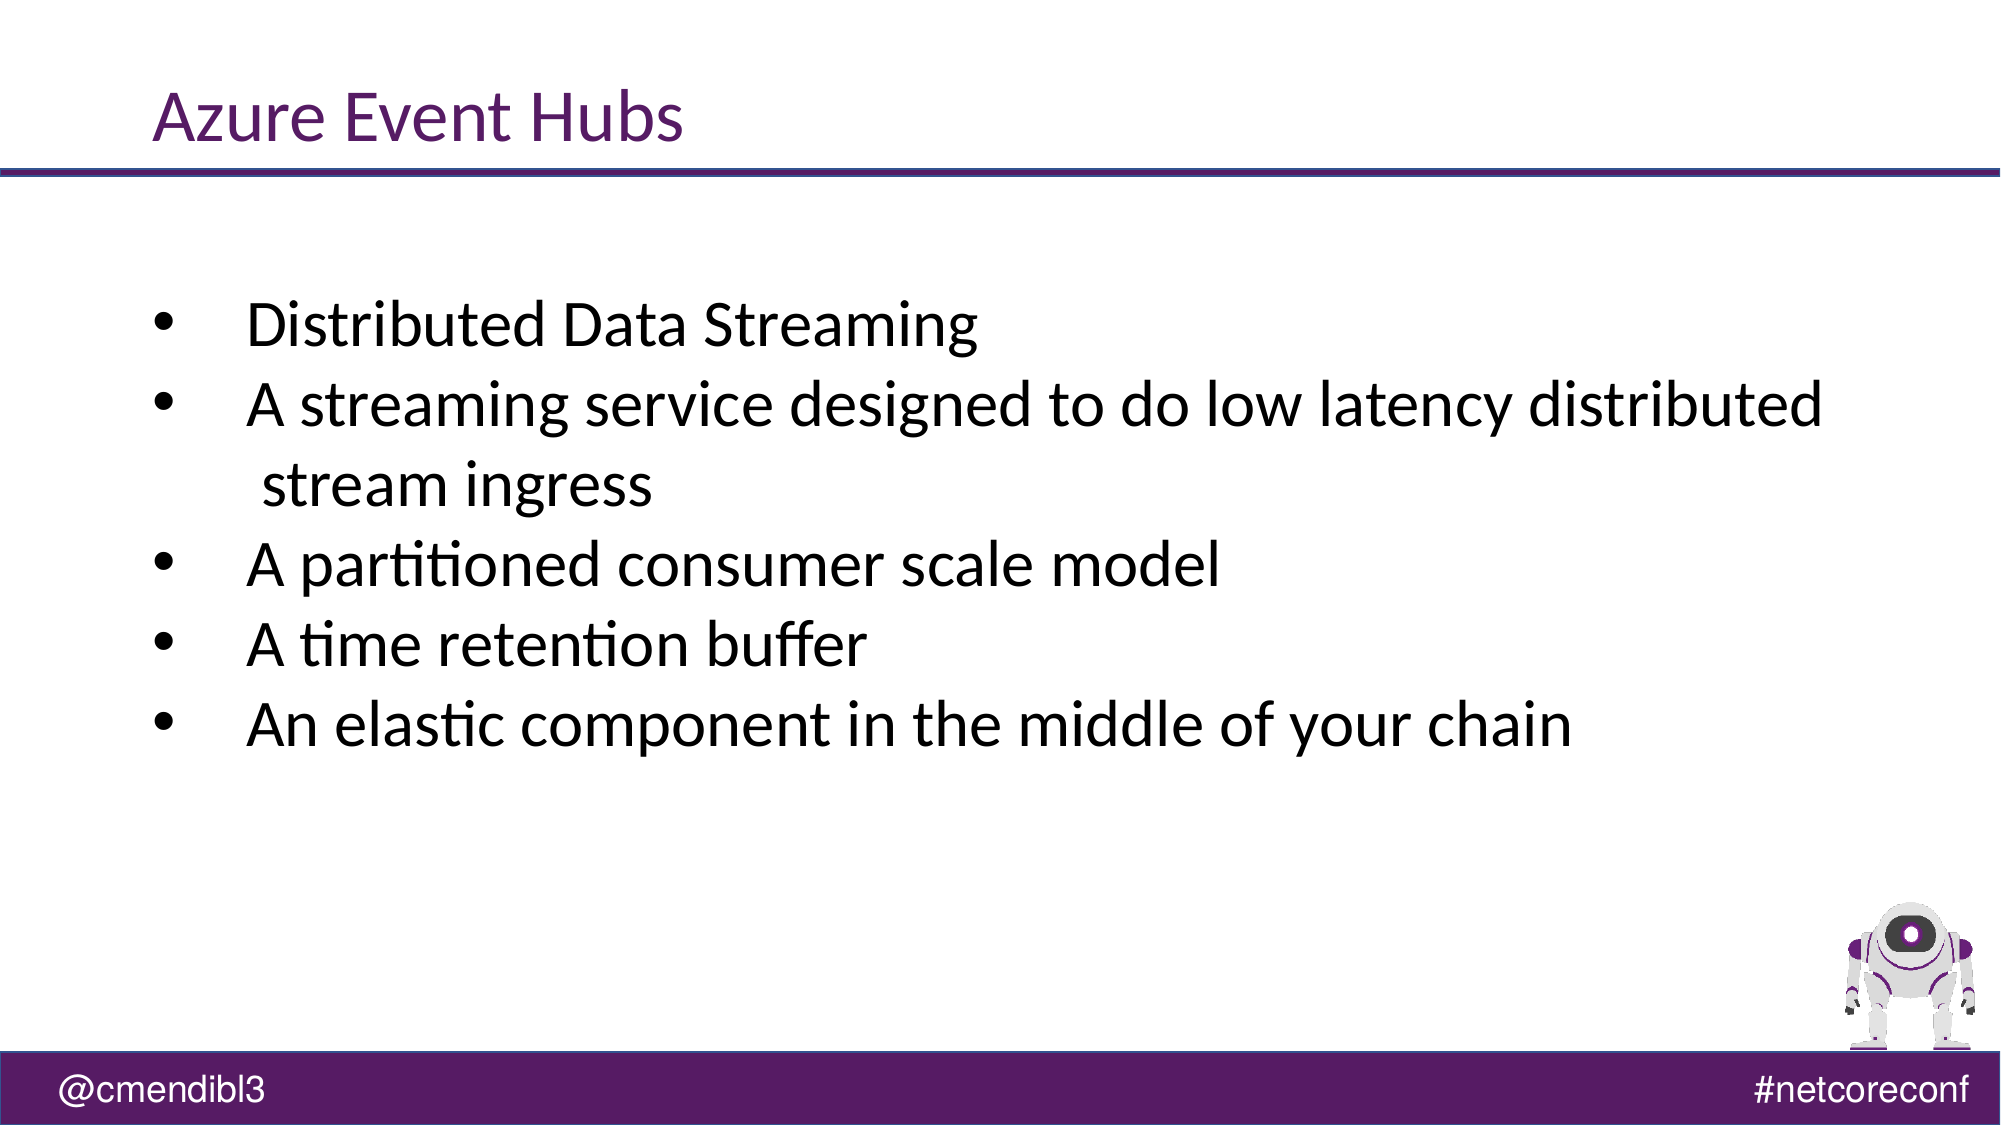

# Azure Event Hubs
Distributed Data Streaming
A streaming service designed to do low latency distributed stream ingress
A partitioned consumer scale model
A time retention buffer
An elastic component in the middle of your chain